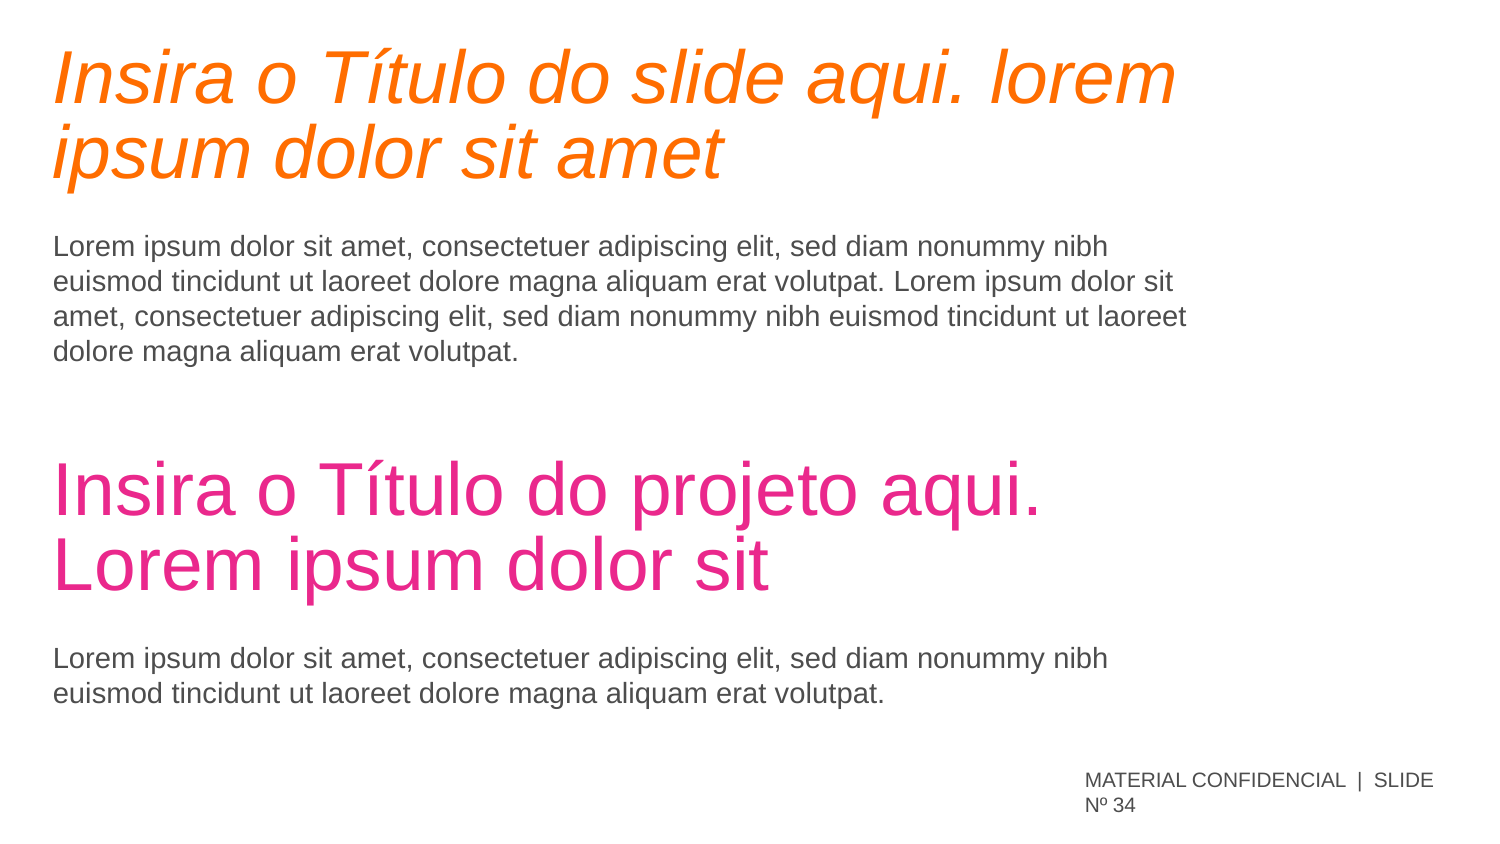

# Insira o Título do slide aqui. lorem ipsum dolor sit amet
Lorem ipsum dolor sit amet, consectetuer adipiscing elit, sed diam nonummy nibh euismod tincidunt ut laoreet dolore magna aliquam erat volutpat. Lorem ipsum dolor sit amet, consectetuer adipiscing elit, sed diam nonummy nibh euismod tincidunt ut laoreet dolore magna aliquam erat volutpat.

Lorem ipsum dolor sit amet, consectetuer adipiscing elit, sed diam nonummy nibh euismod tincidunt ut laoreet dolore magna aliquam erat volutpat.

MATERIAL CONFIDENCIAL  |  SLIDE Nº 34